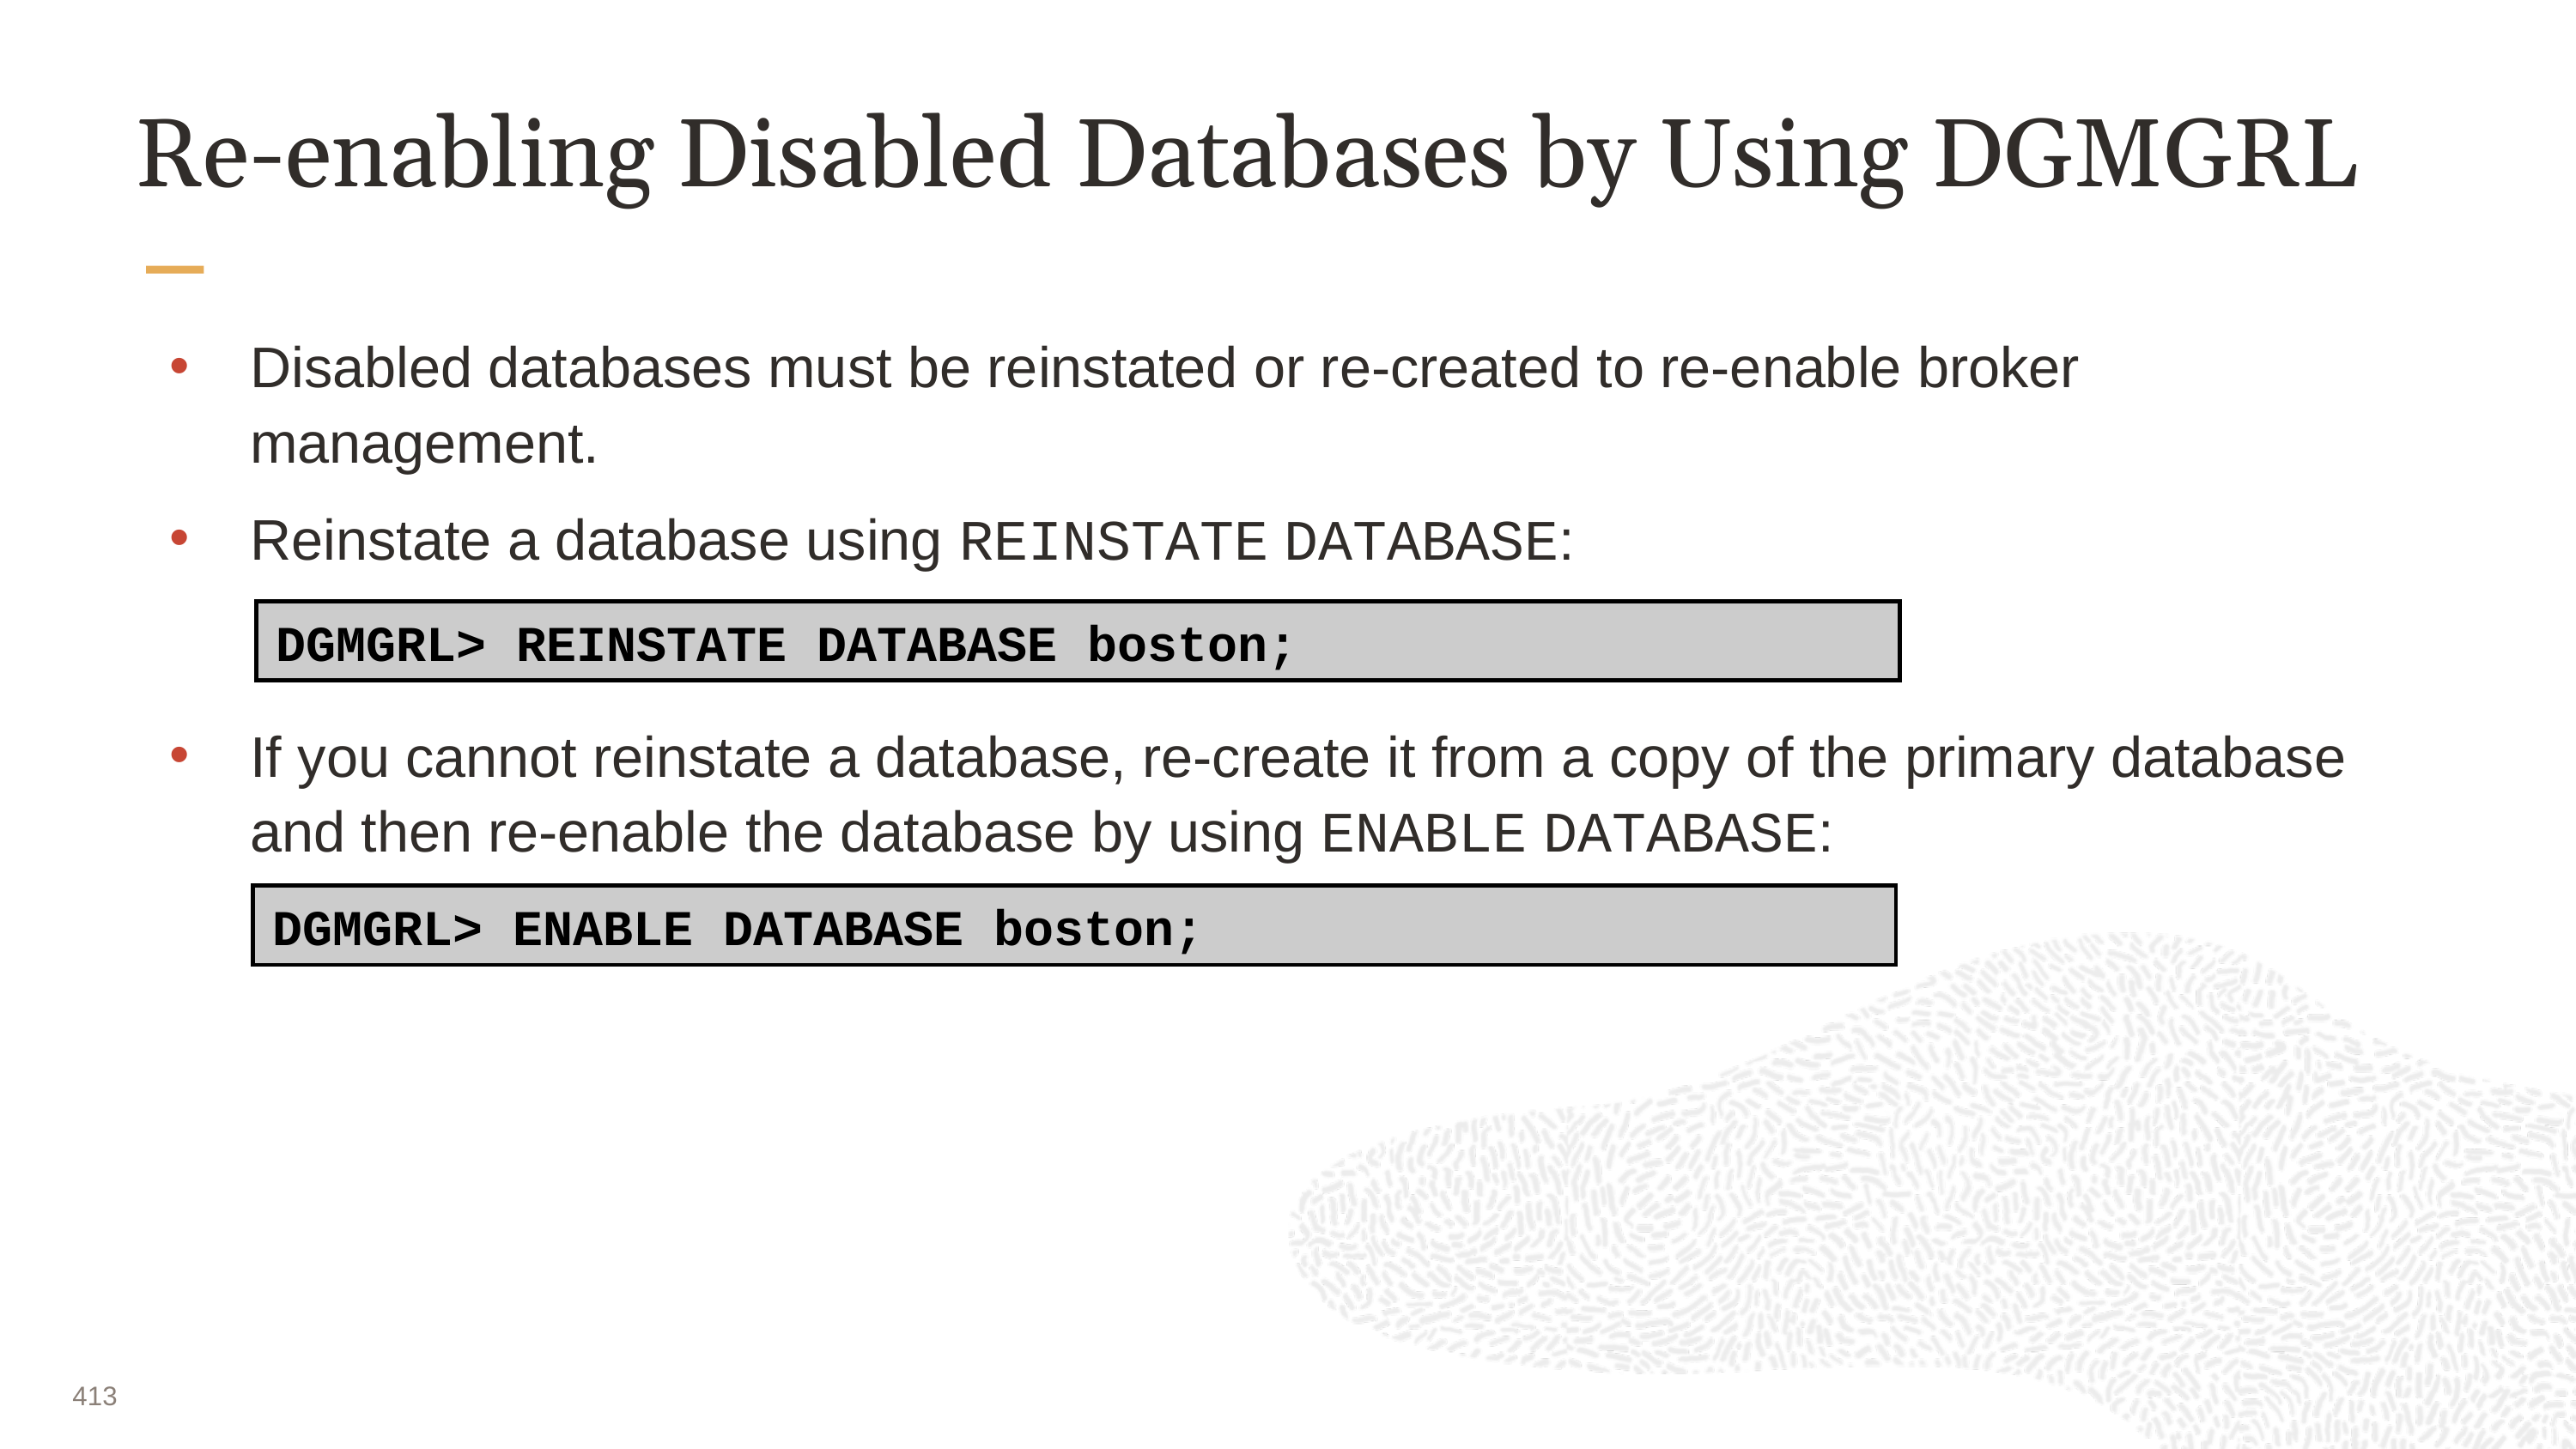

# Re-enabling Disabled Databases by Using DGMGRL
Disabled databases must be reinstated or re-created to re-enable broker management.
Reinstate a database using REINSTATE DATABASE:

If you cannot reinstate a database, re-create it from a copy of the primary database and then re-enable the database by using ENABLE DATABASE:
DGMGRL> REINSTATE DATABASE boston;
DGMGRL> ENABLE DATABASE boston;